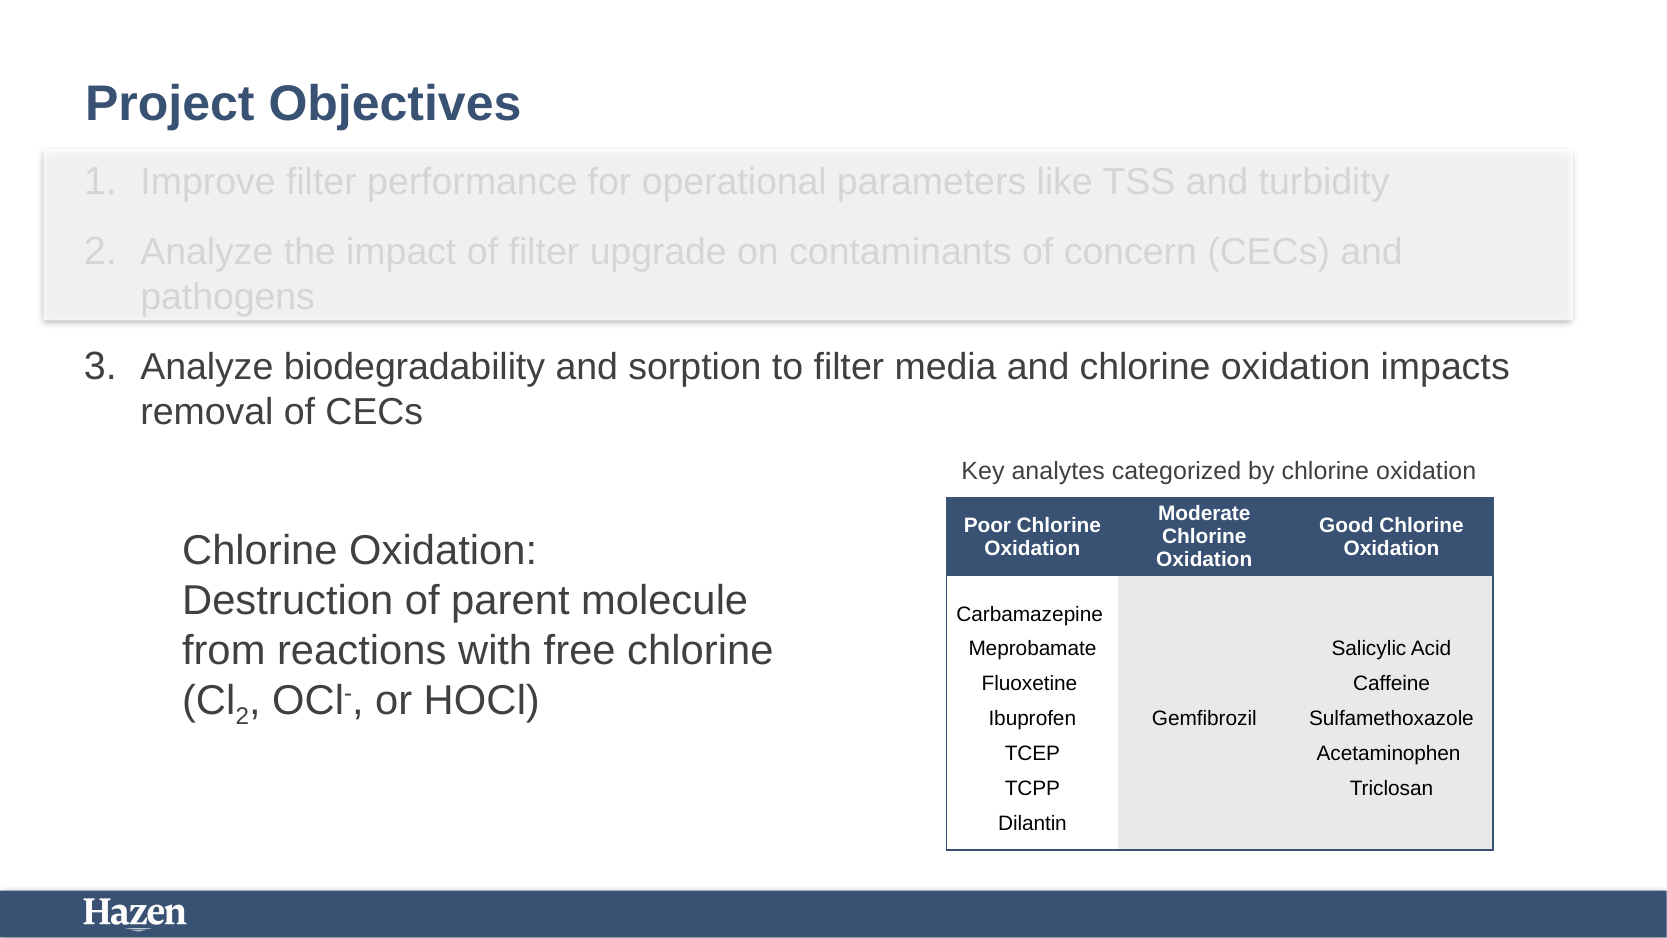

# Project Objectives

Improve filter performance for operational parameters like TSS and turbidity
Analyze the impact of filter upgrade on contaminants of concern (CECs) and pathogens
Analyze biodegradability and sorption to filter media and chlorine oxidation impacts removal of CECs
Key analytes categorized by chlorine oxidation
| Poor Chlorine Oxidation | Moderate Chlorine Oxidation | Good Chlorine Oxidation |
| --- | --- | --- |
| Carbamazepine Meprobamate Fluoxetine Ibuprofen TCEP TCPP Dilantin | Gemfibrozil | Salicylic Acid Caffeine Sulfamethoxazole Acetaminophen Triclosan |
Chlorine Oxidation:
Destruction of parent molecule from reactions with free chlorine (Cl2, OCl-, or HOCl)